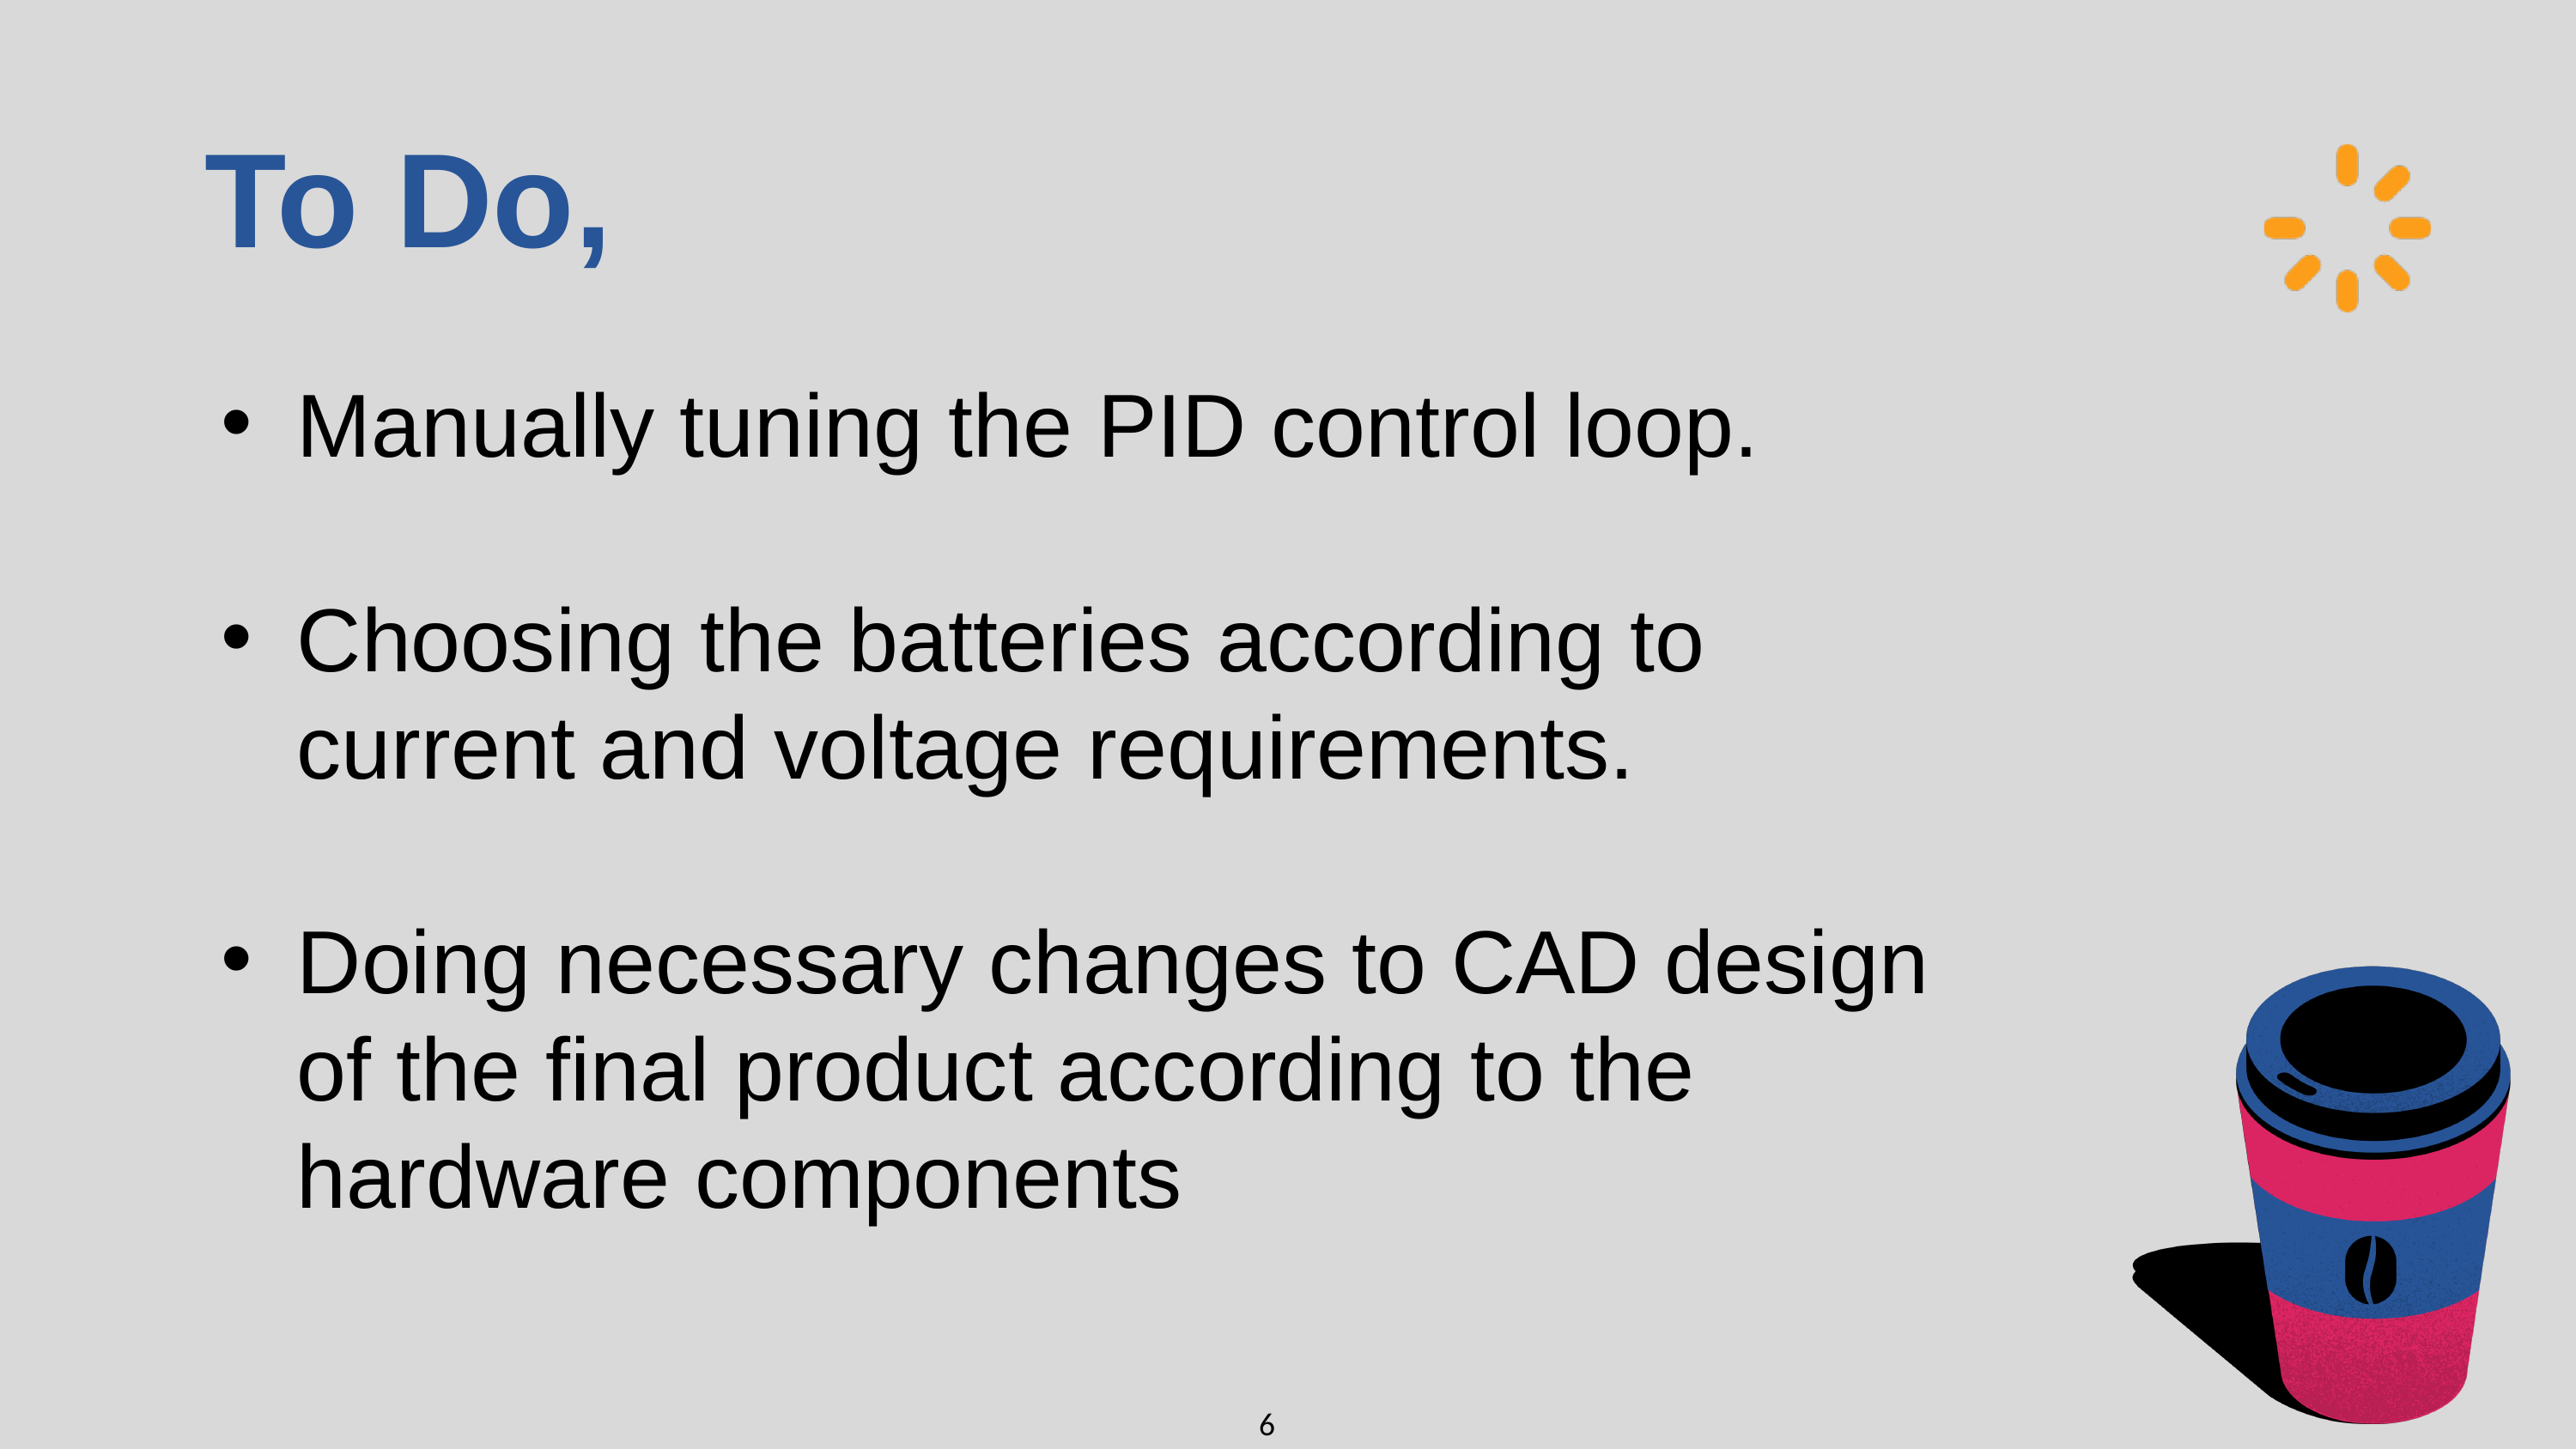

To Do,

Manually tuning the PID control loop.

Choosing the batteries according to current and voltage requirements.

Doing necessary changes to CAD design of the final product according to the hardware components

6